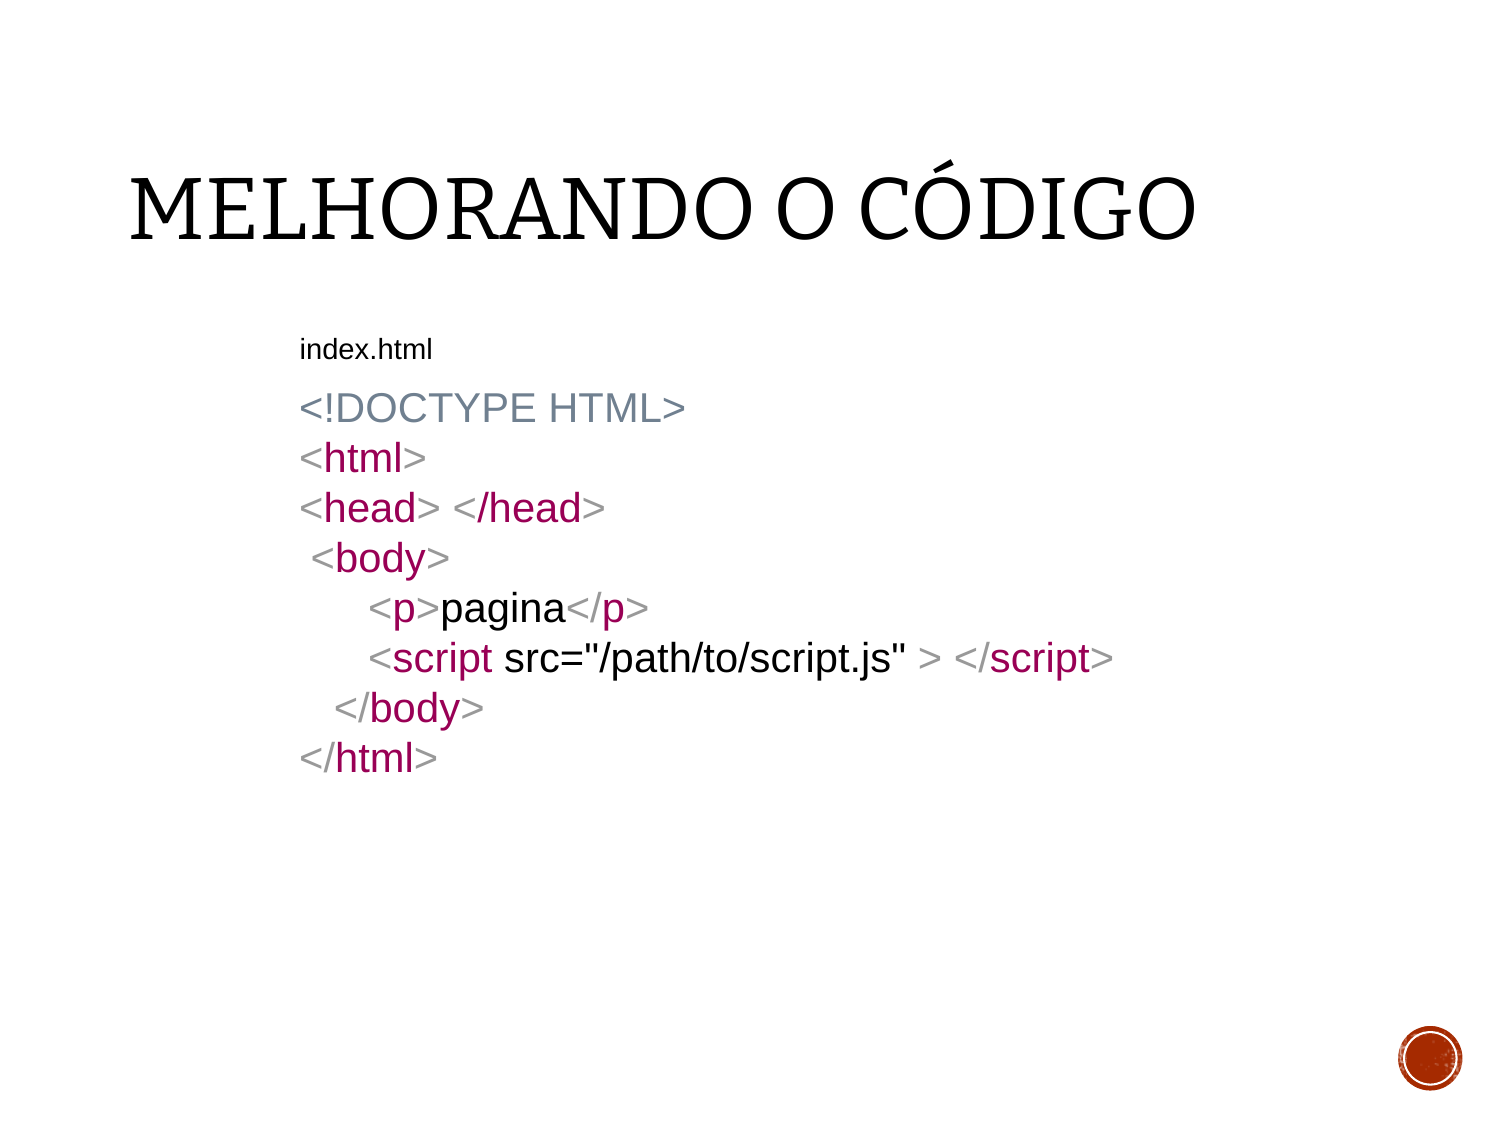

# Melhorando o Código
index.html
<!DOCTYPE HTML>
<html>
<head> </head>
 <body>
      <p>pagina</p>
      <script src="/path/to/script.js" > </script>
   </body>
</html>